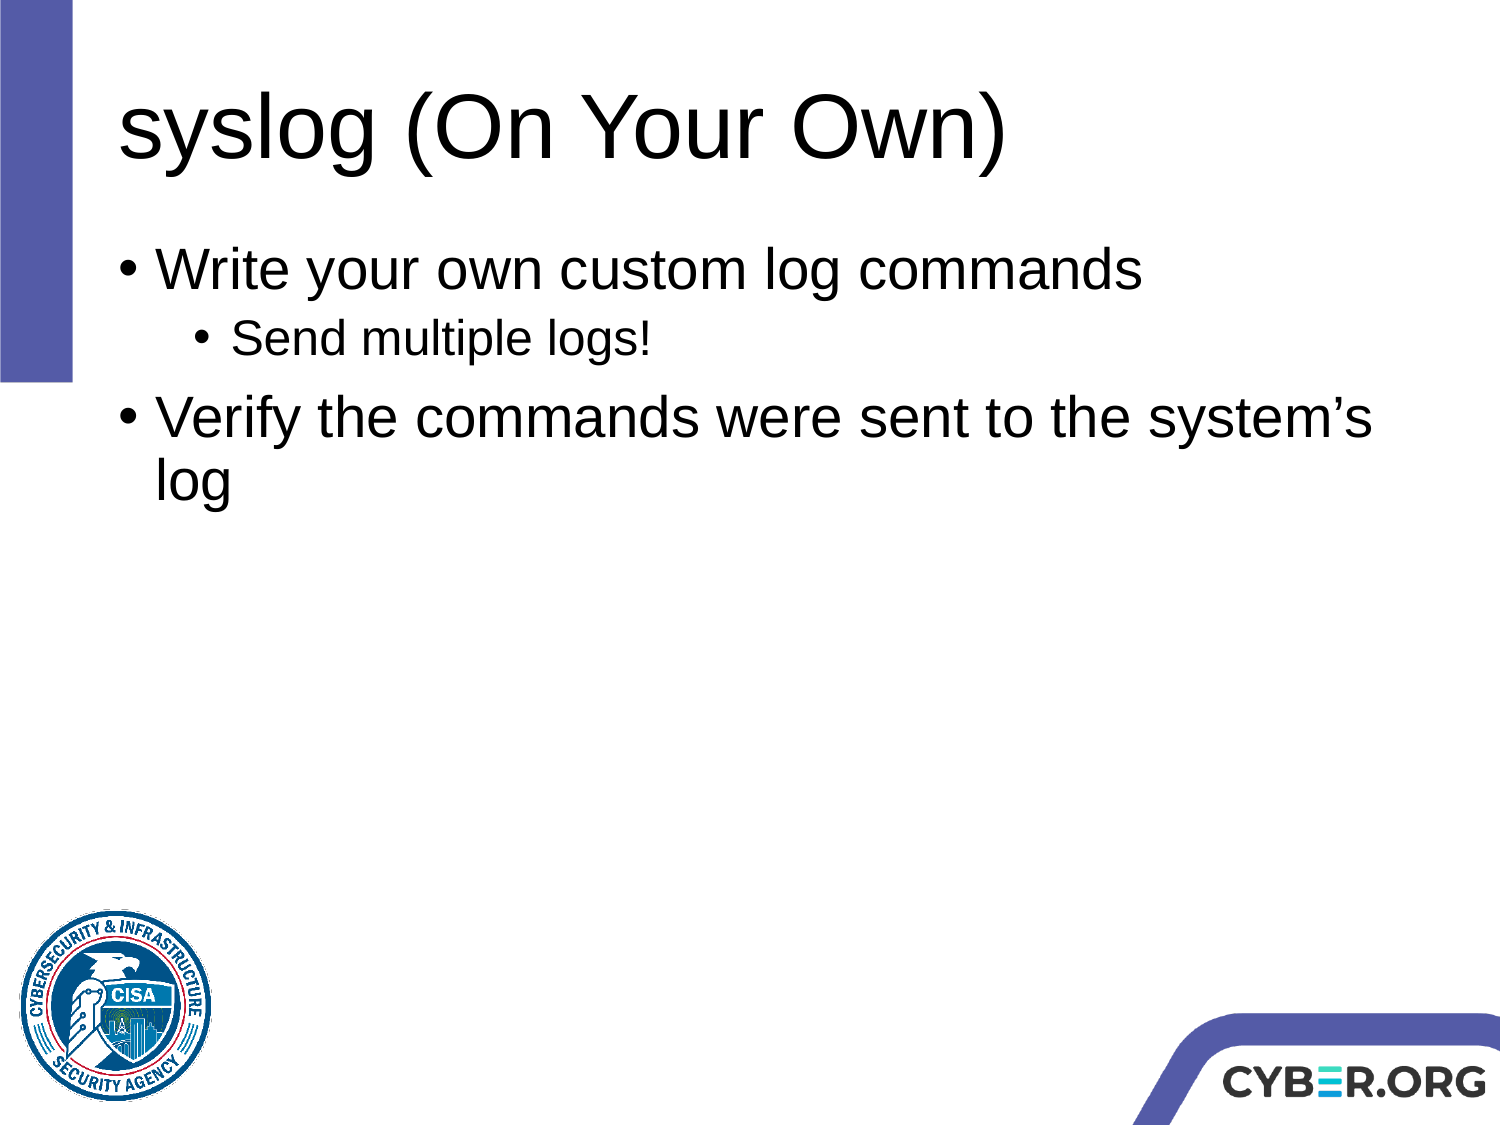

# syslog (On Your Own)
Write your own custom log commands
Send multiple logs!
Verify the commands were sent to the system’s log